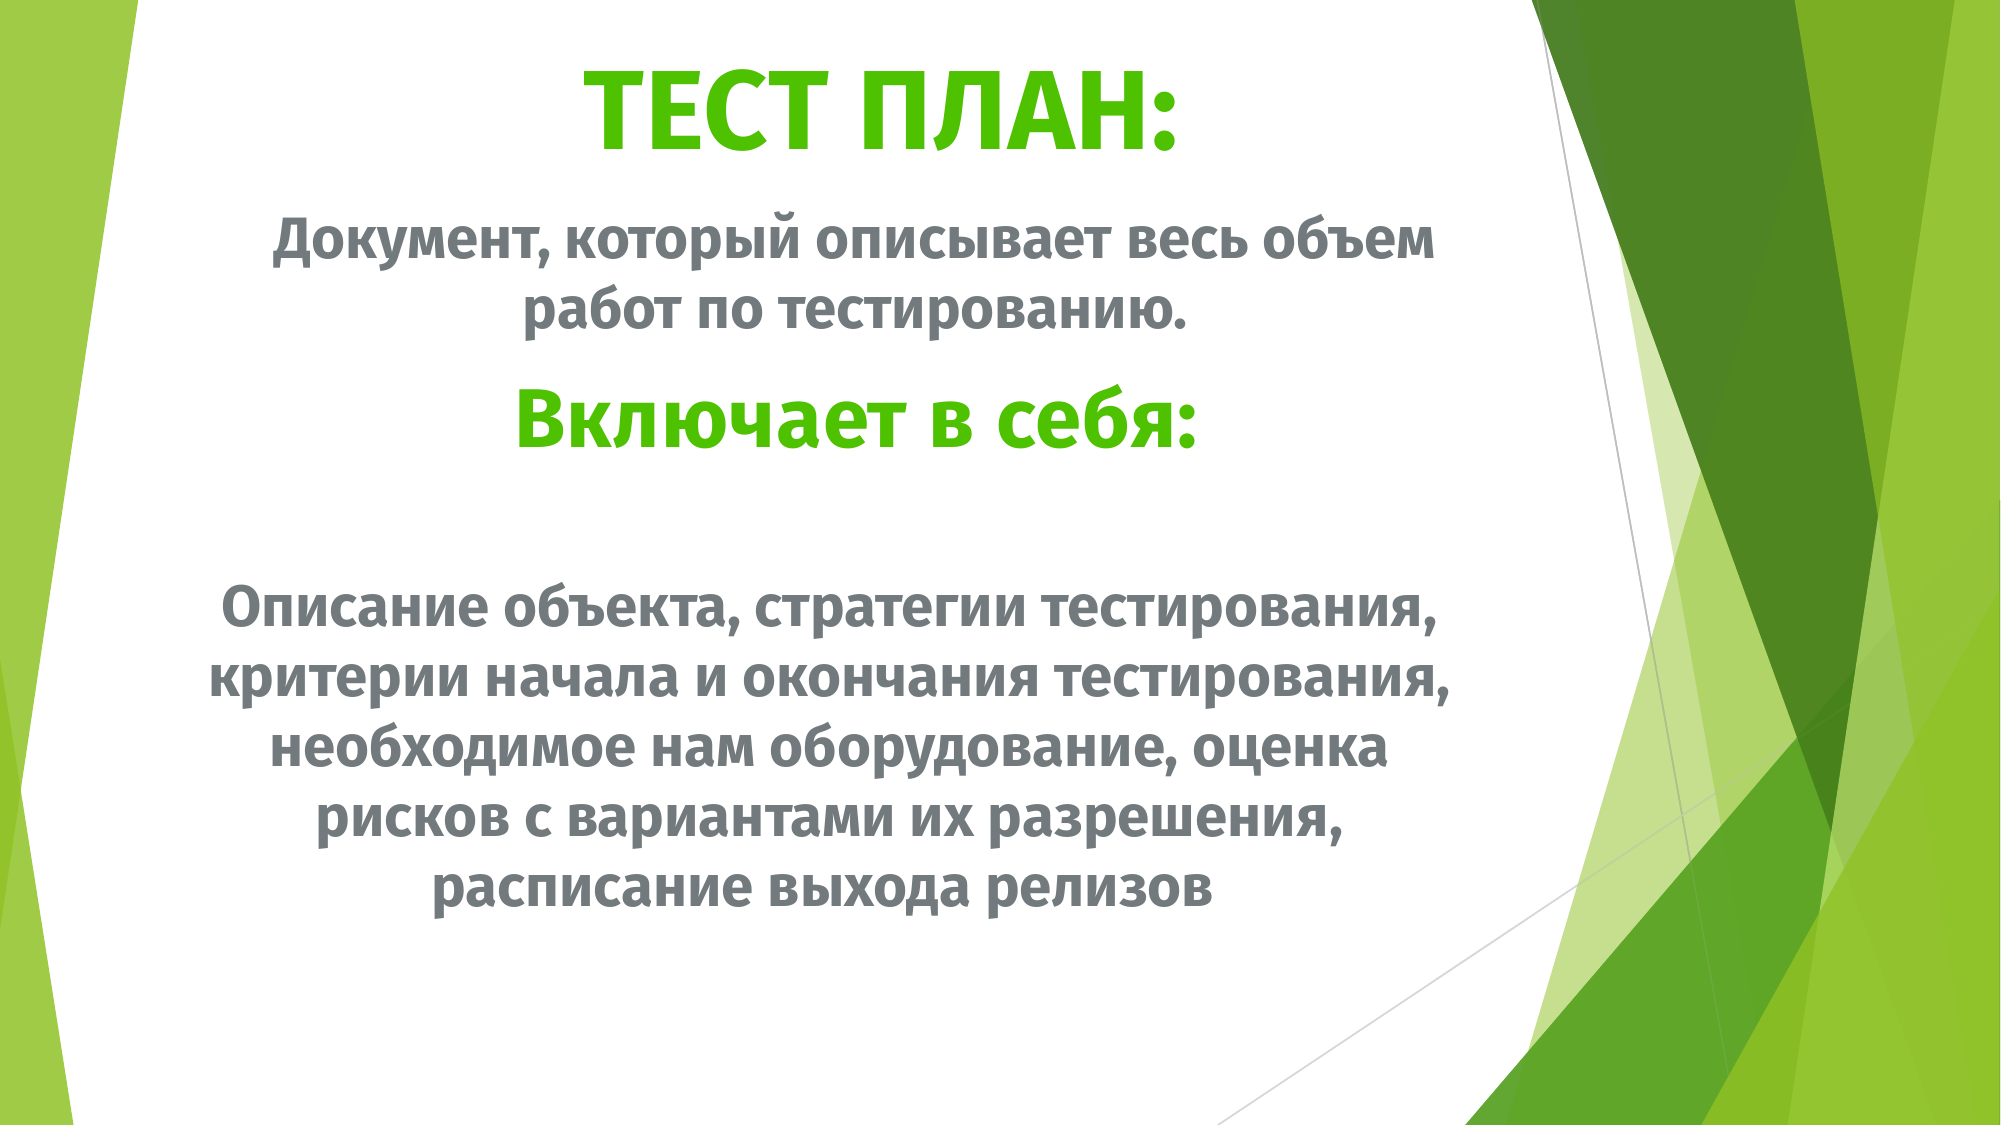

# ТЕСТ ПЛАН:
Документ, который описывает весь объем работ по тестированию.
Включает в себя:
Описание объекта, стратегии тестирования, критерии начала и окончания тестирования, необходимое нам оборудование, оценка рисков с вариантами их разрешения, расписание выхода релизов